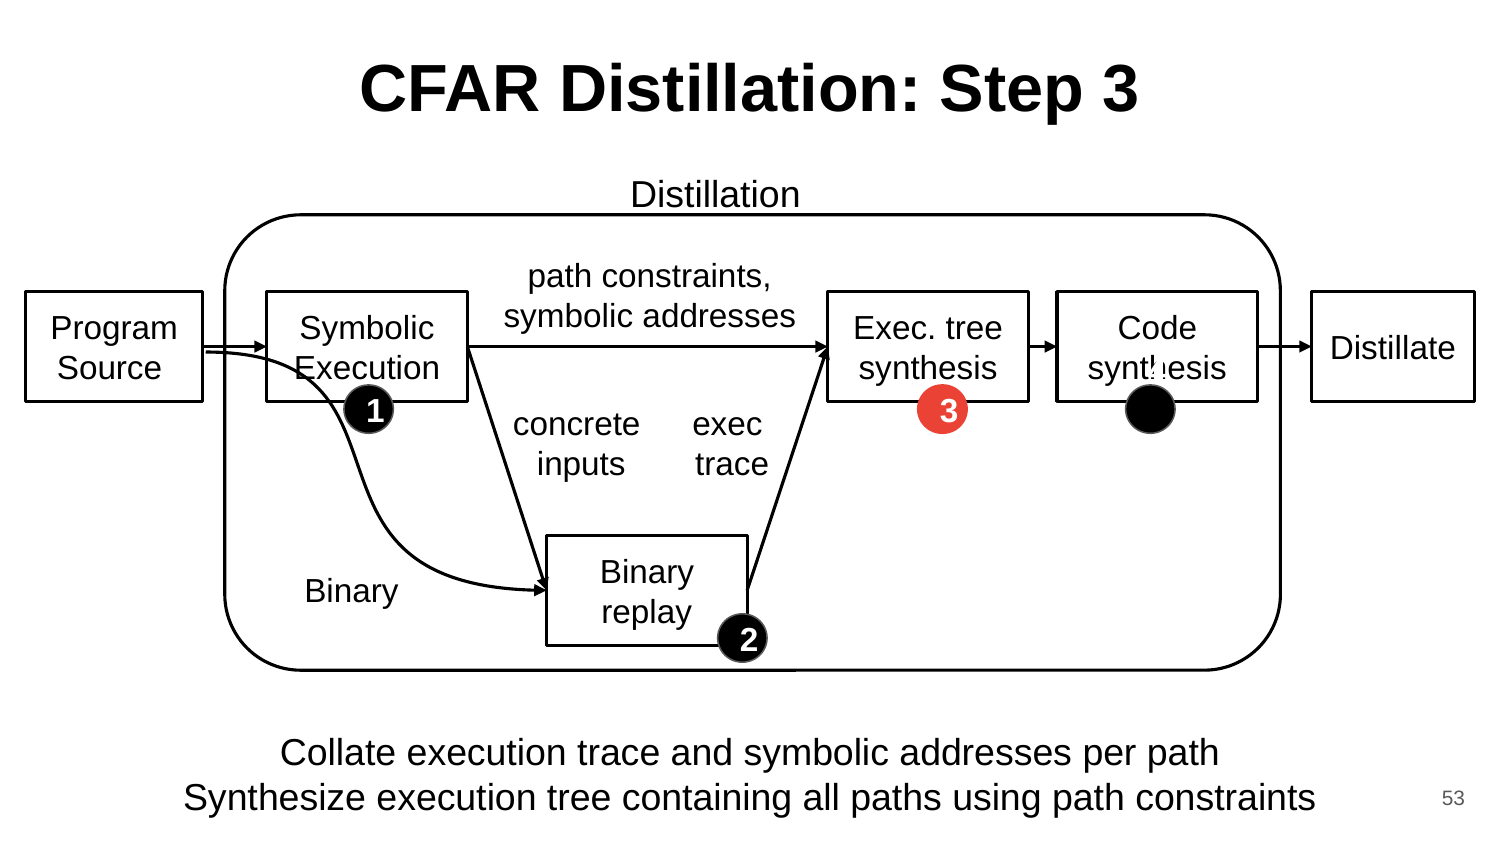

# CFAR Distillation: Step 3
Distillation

path constraints,
symbolic addresses
Program
Source
Symbolic Execution
Exec. tree synthesis
Code synthesis
Distillate
Binary replay
1
3
4
concrete
inputs
exec
trace
Binary
2
Collate execution trace and symbolic addresses per path
Synthesize execution tree containing all paths using path constraints
53